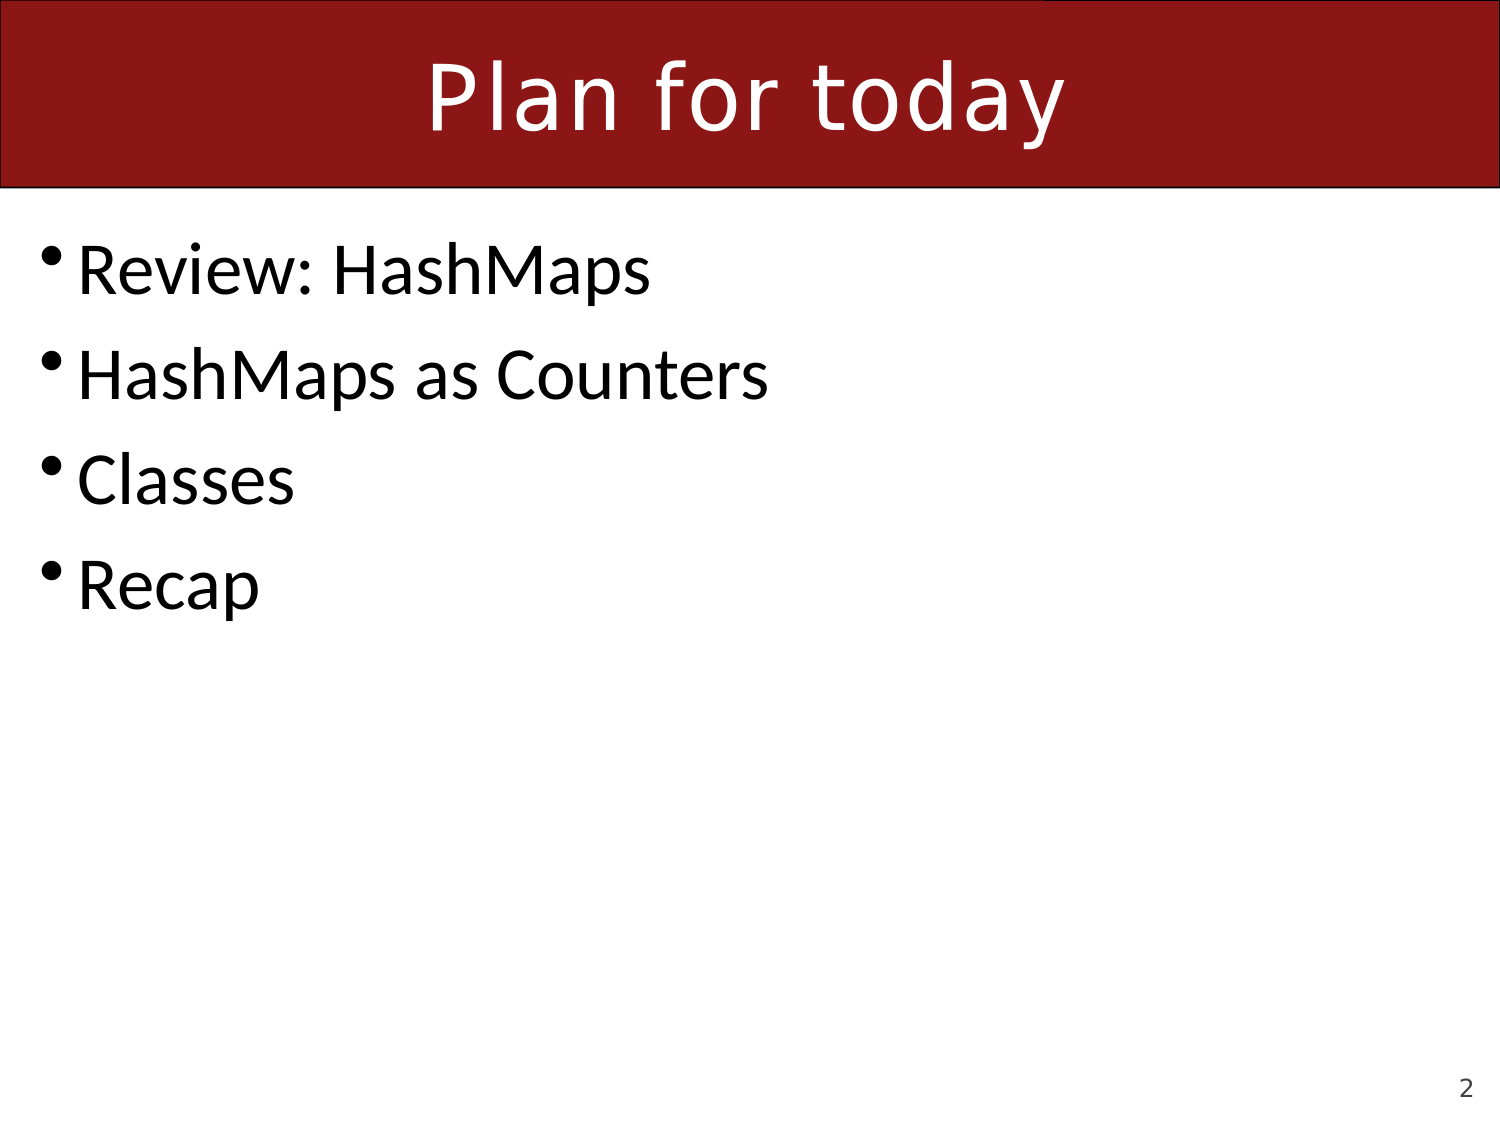

# Plan for today
Review: HashMaps
HashMaps as Counters
Classes
Recap